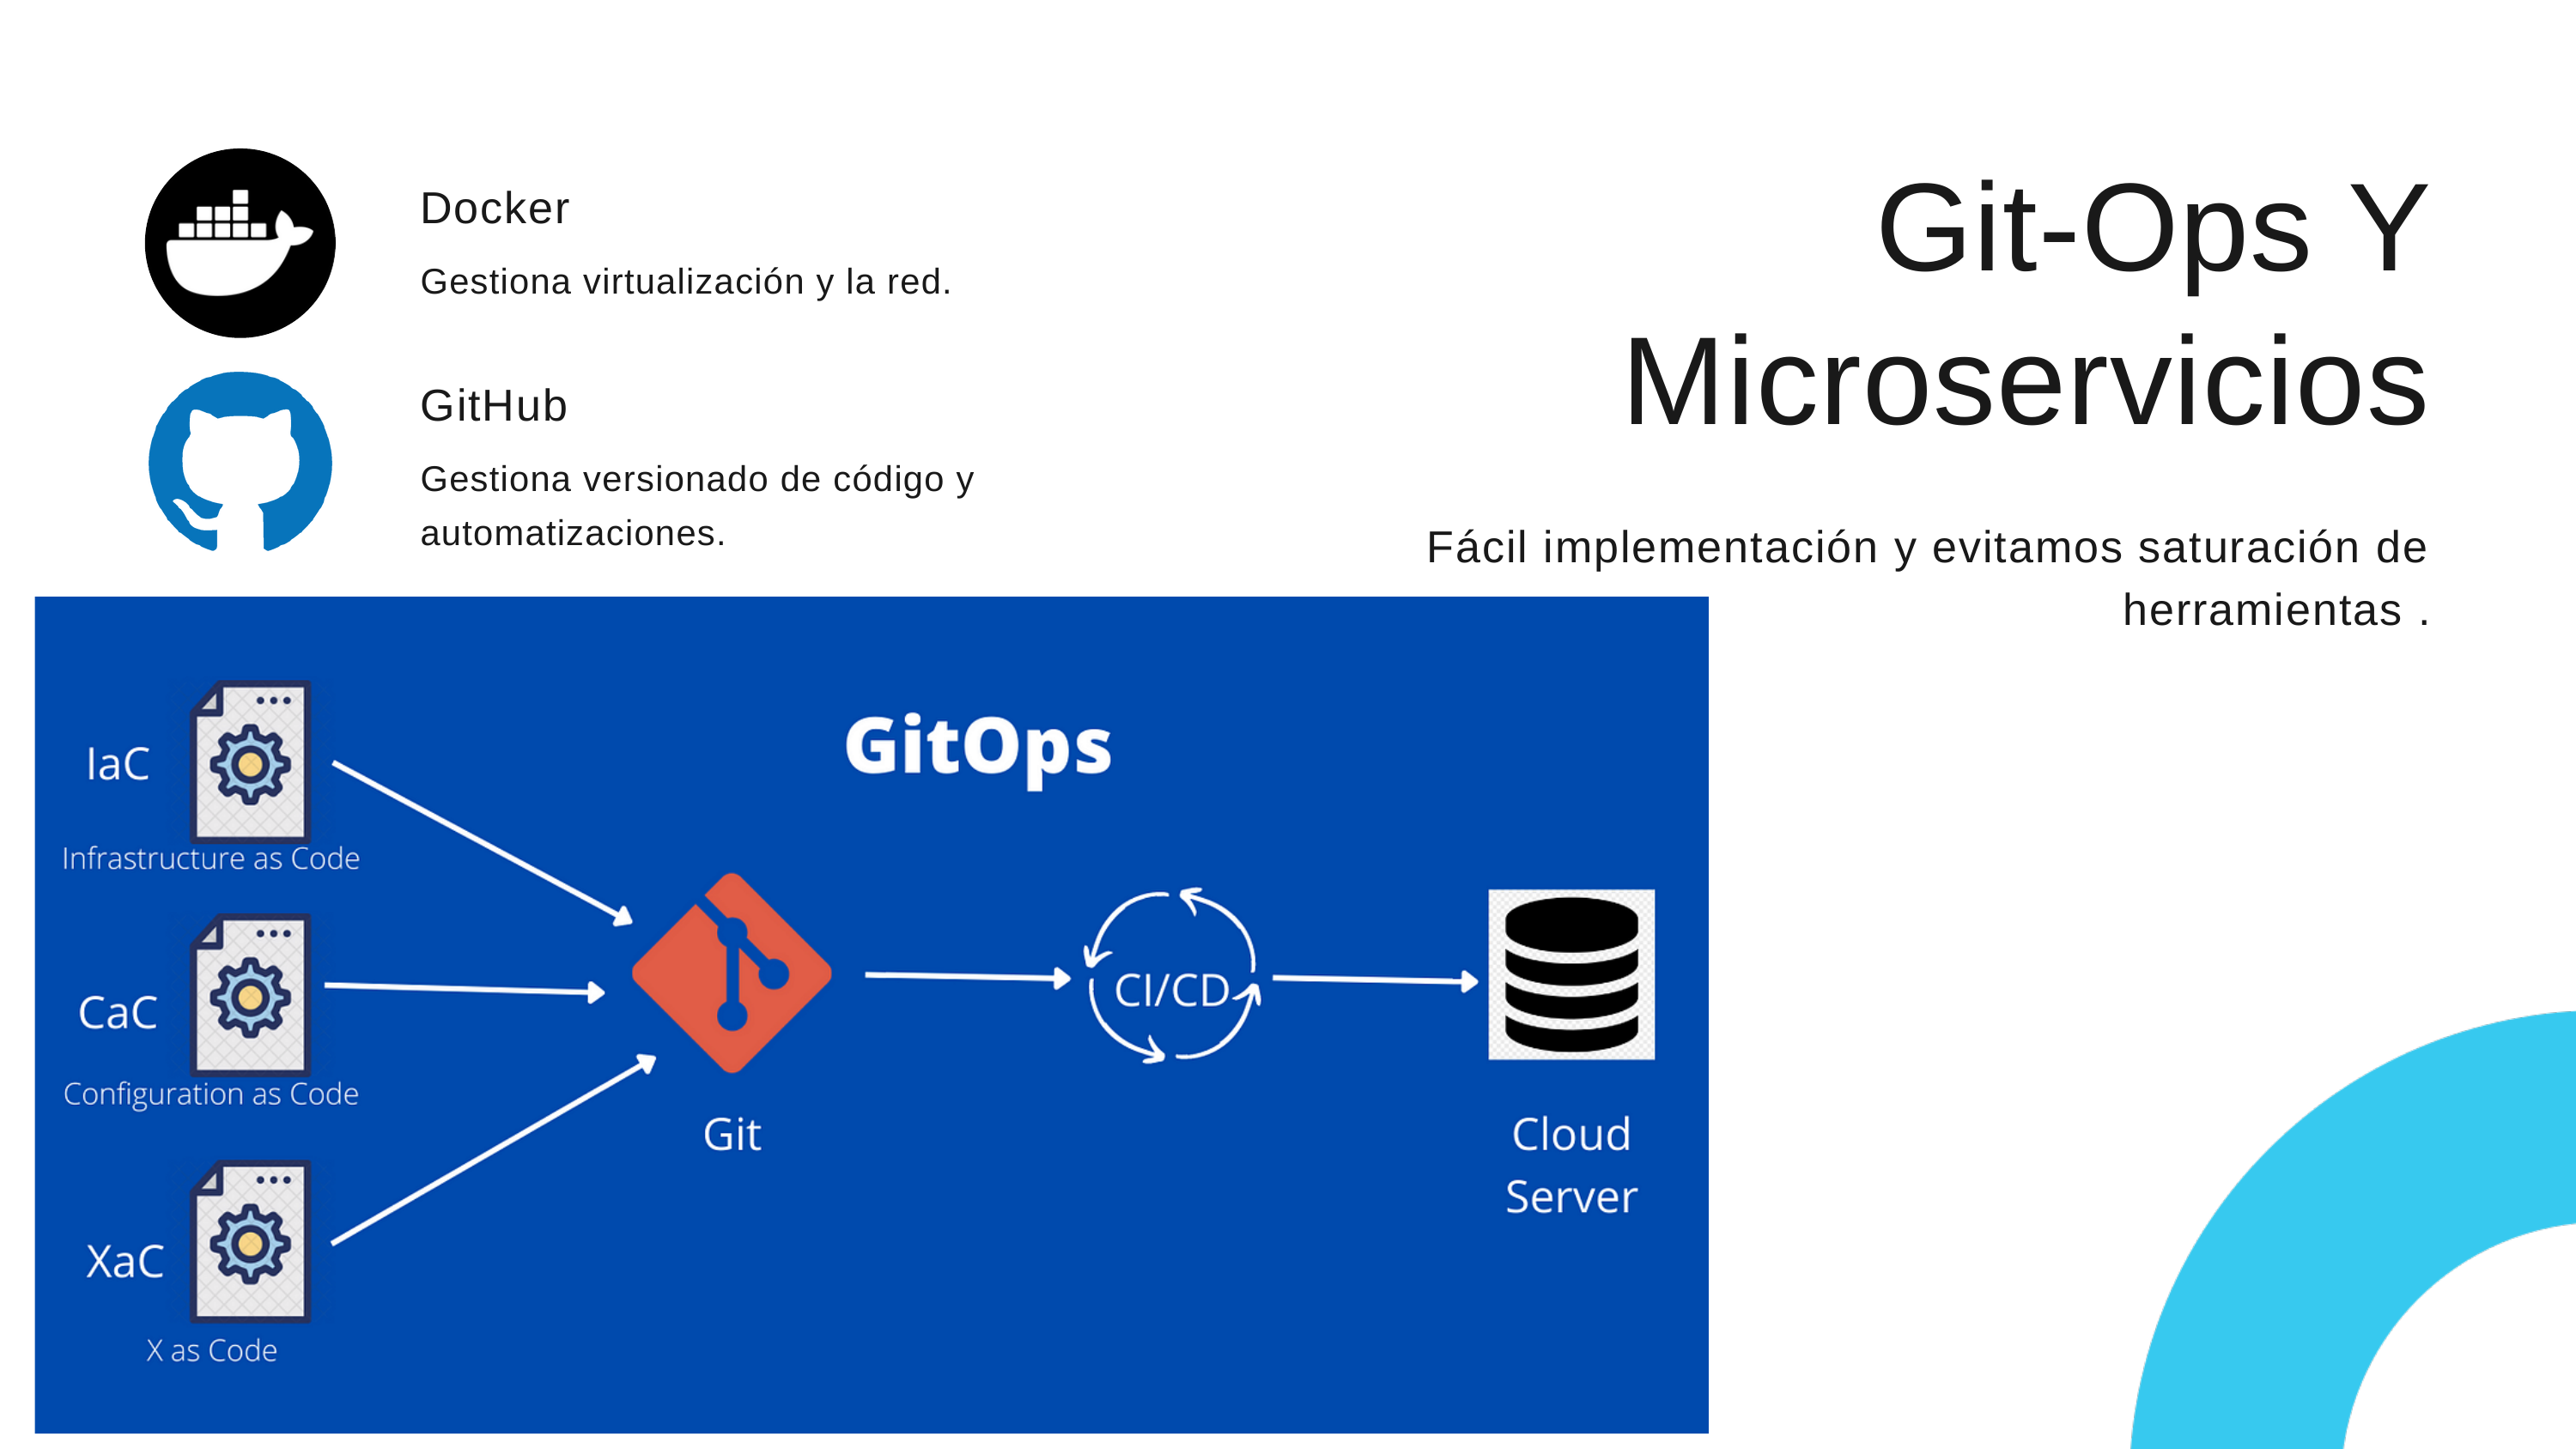

Git-Ops Y Microservicios
Fácil implementación y evitamos saturación de herramientas .

Docker
Gestiona virtualización y la red.

GitHub
Gestiona versionado de código y automatizaciones.